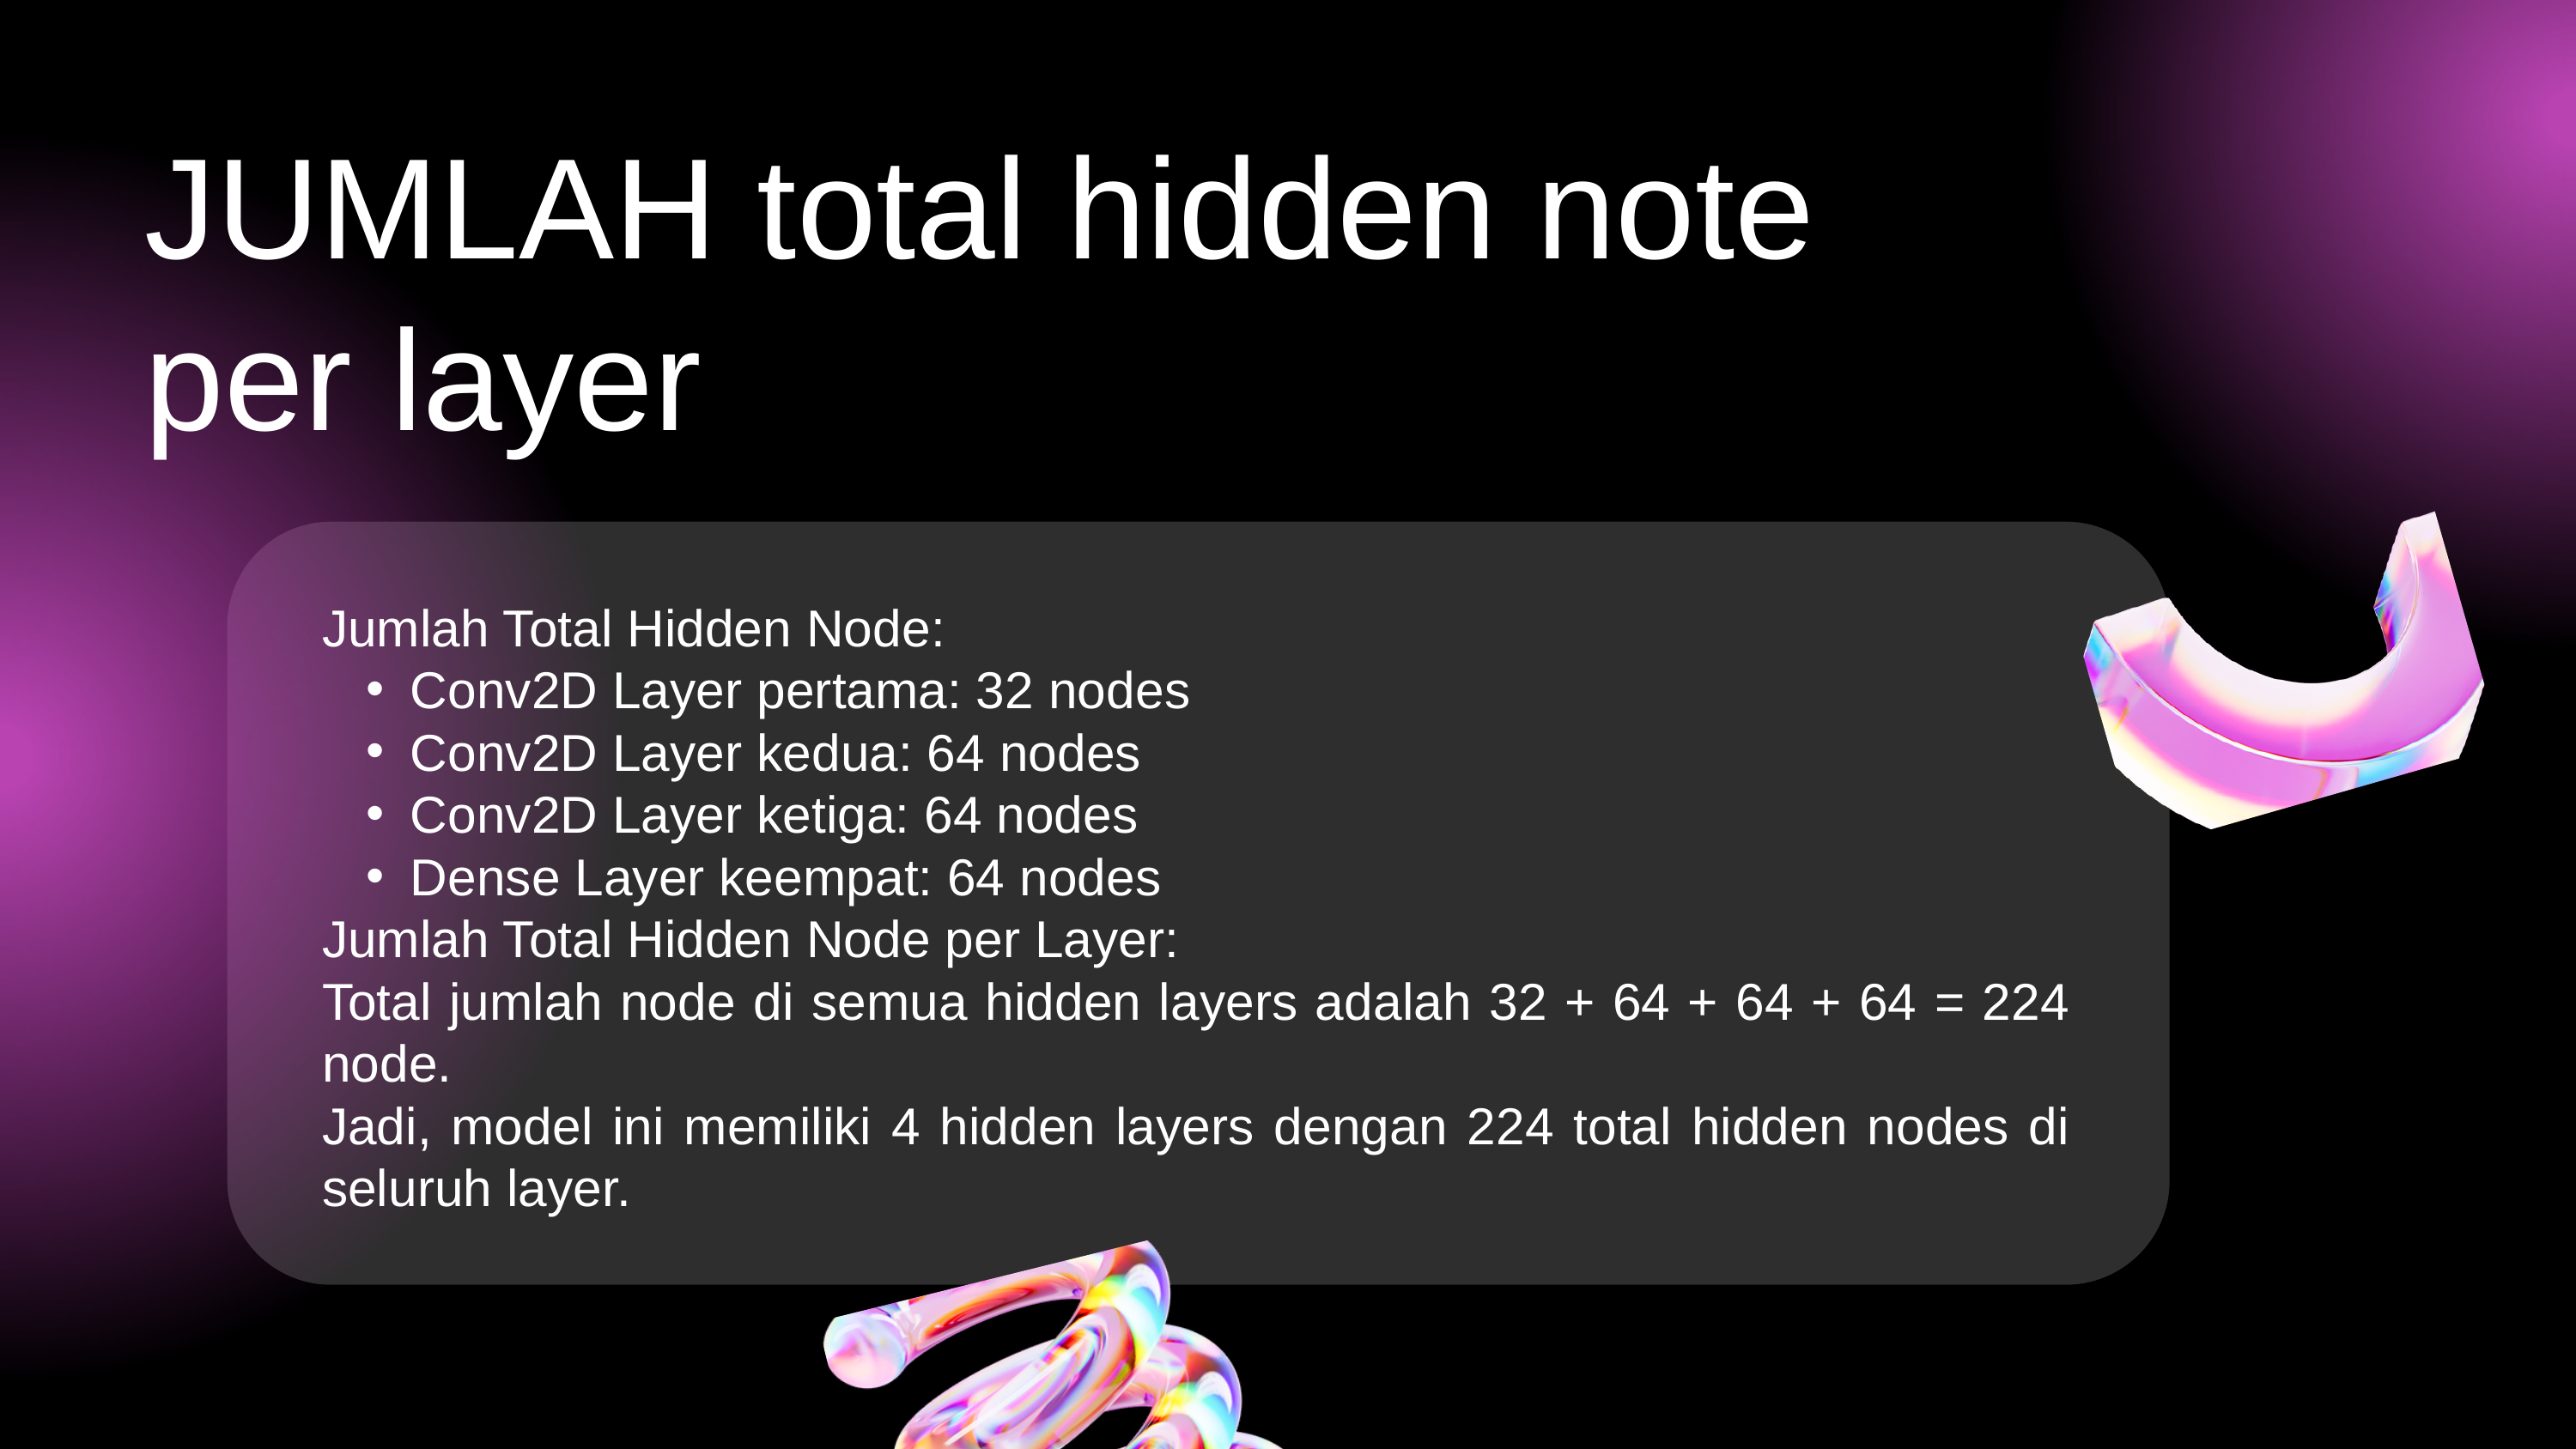

JUMLAH total hidden note per layer

Jumlah Total Hidden Node:
Conv2D Layer pertama: 32 nodes
Conv2D Layer kedua: 64 nodes
Conv2D Layer ketiga: 64 nodes
Dense Layer keempat: 64 nodes
Jumlah Total Hidden Node per Layer:
Total jumlah node di semua hidden layers adalah 32 + 64 + 64 + 64 = 224 node.
Jadi, model ini memiliki 4 hidden layers dengan 224 total hidden nodes di seluruh layer.